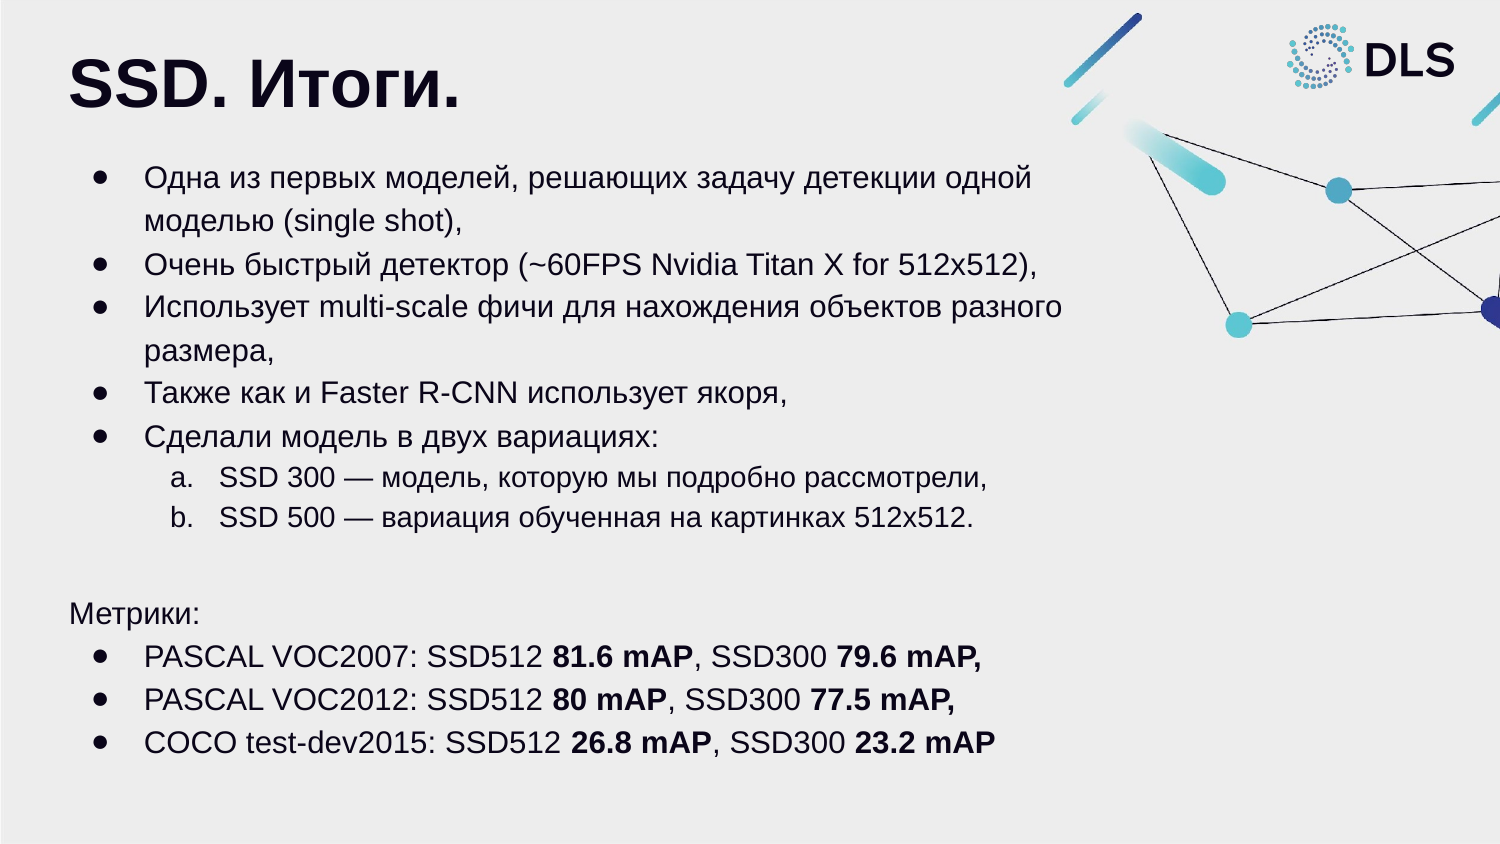

# SSD. Итоги.
Одна из первых моделей, решающих задачу детекции одной моделью (single shot),
Очень быстрый детектор (~60FPS Nvidia Titan X for 512x512),
Использует multi-scale фичи для нахождения объектов разного размера,
Также как и Faster R-CNN использует якоря,
Сделали модель в двух вариациях:
SSD 300 — модель, которую мы подробно рассмотрели,
SSD 500 — вариация обученная на картинках 512х512.
Метрики:
PASCAL VOC2007: SSD512 81.6 mAP, SSD300 79.6 mAP,
PASCAL VOC2012: SSD512 80 mAP, SSD300 77.5 mAP,
COCO test-dev2015: SSD512 26.8 mAP, SSD300 23.2 mAP